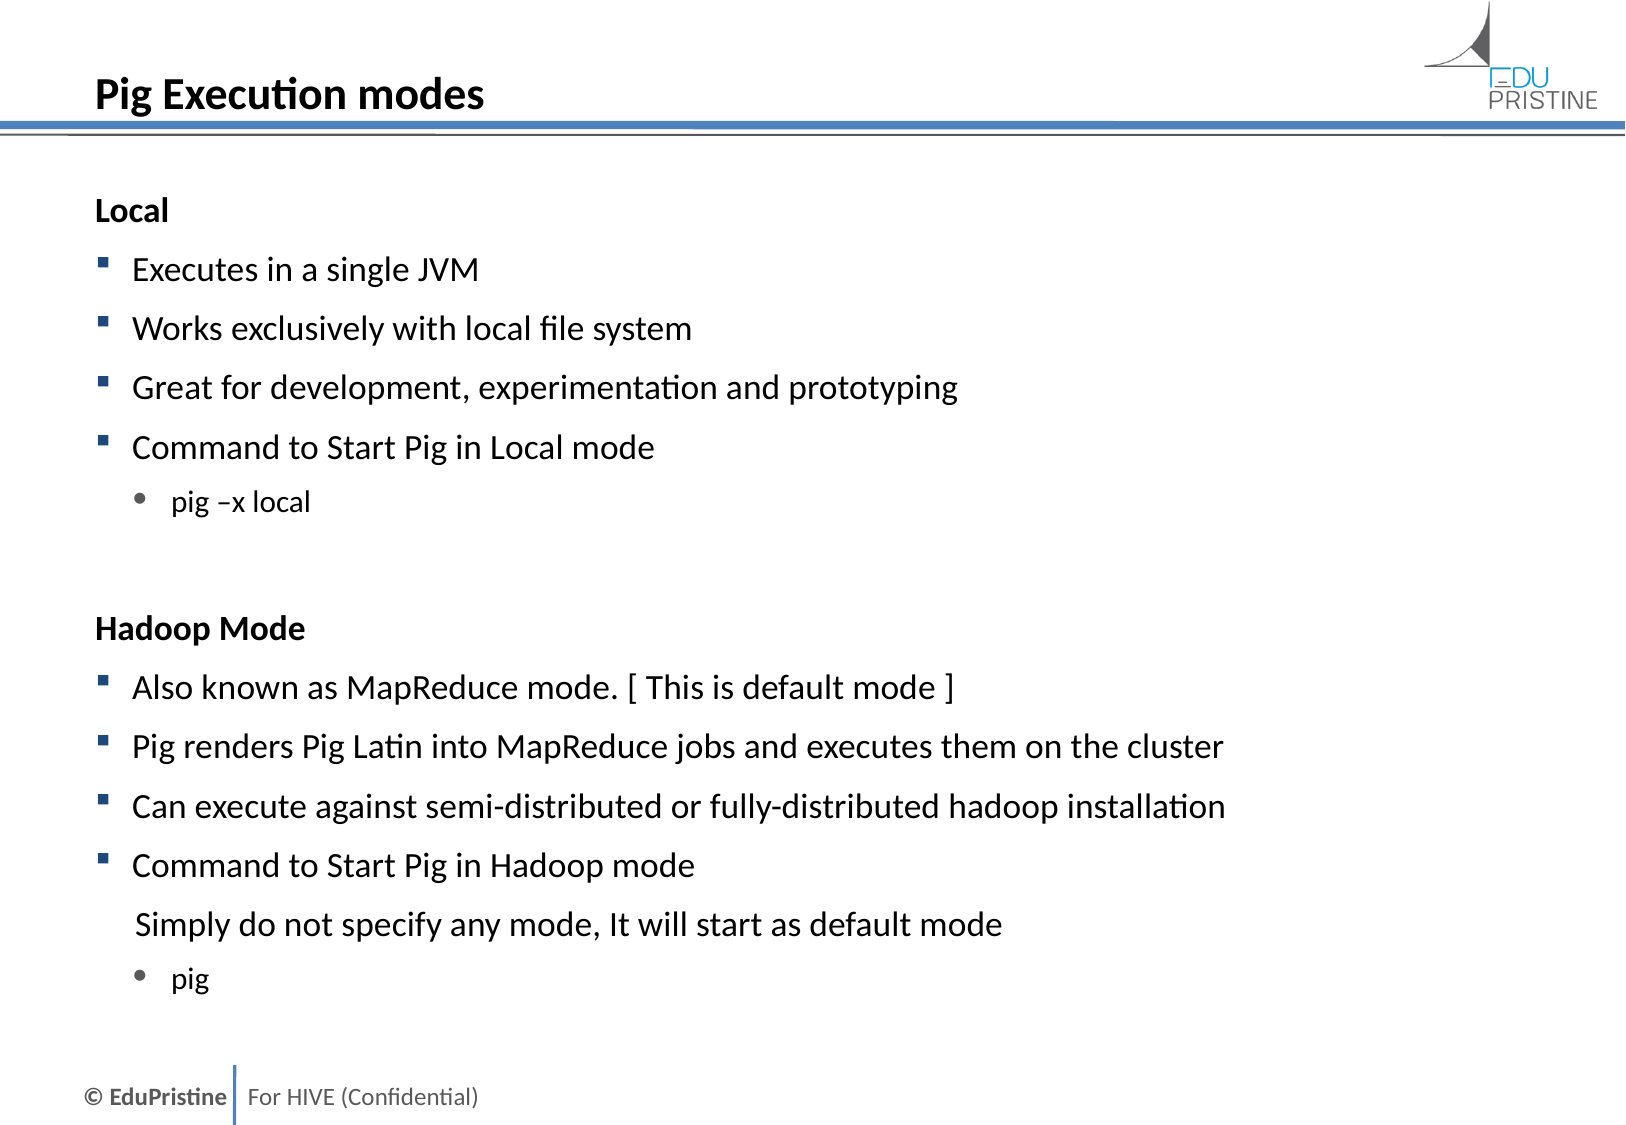

# Pig Execution modes
Local
Executes in a single JVM
Works exclusively with local file system
Great for development, experimentation and prototyping
Command to Start Pig in Local mode
pig –x local

Hadoop Mode
Also known as MapReduce mode. [ This is default mode ]
Pig renders Pig Latin into MapReduce jobs and executes them on the cluster
Can execute against semi-distributed or fully-distributed hadoop installation
Command to Start Pig in Hadoop mode
     Simply do not specify any mode, It will start as default mode
pig